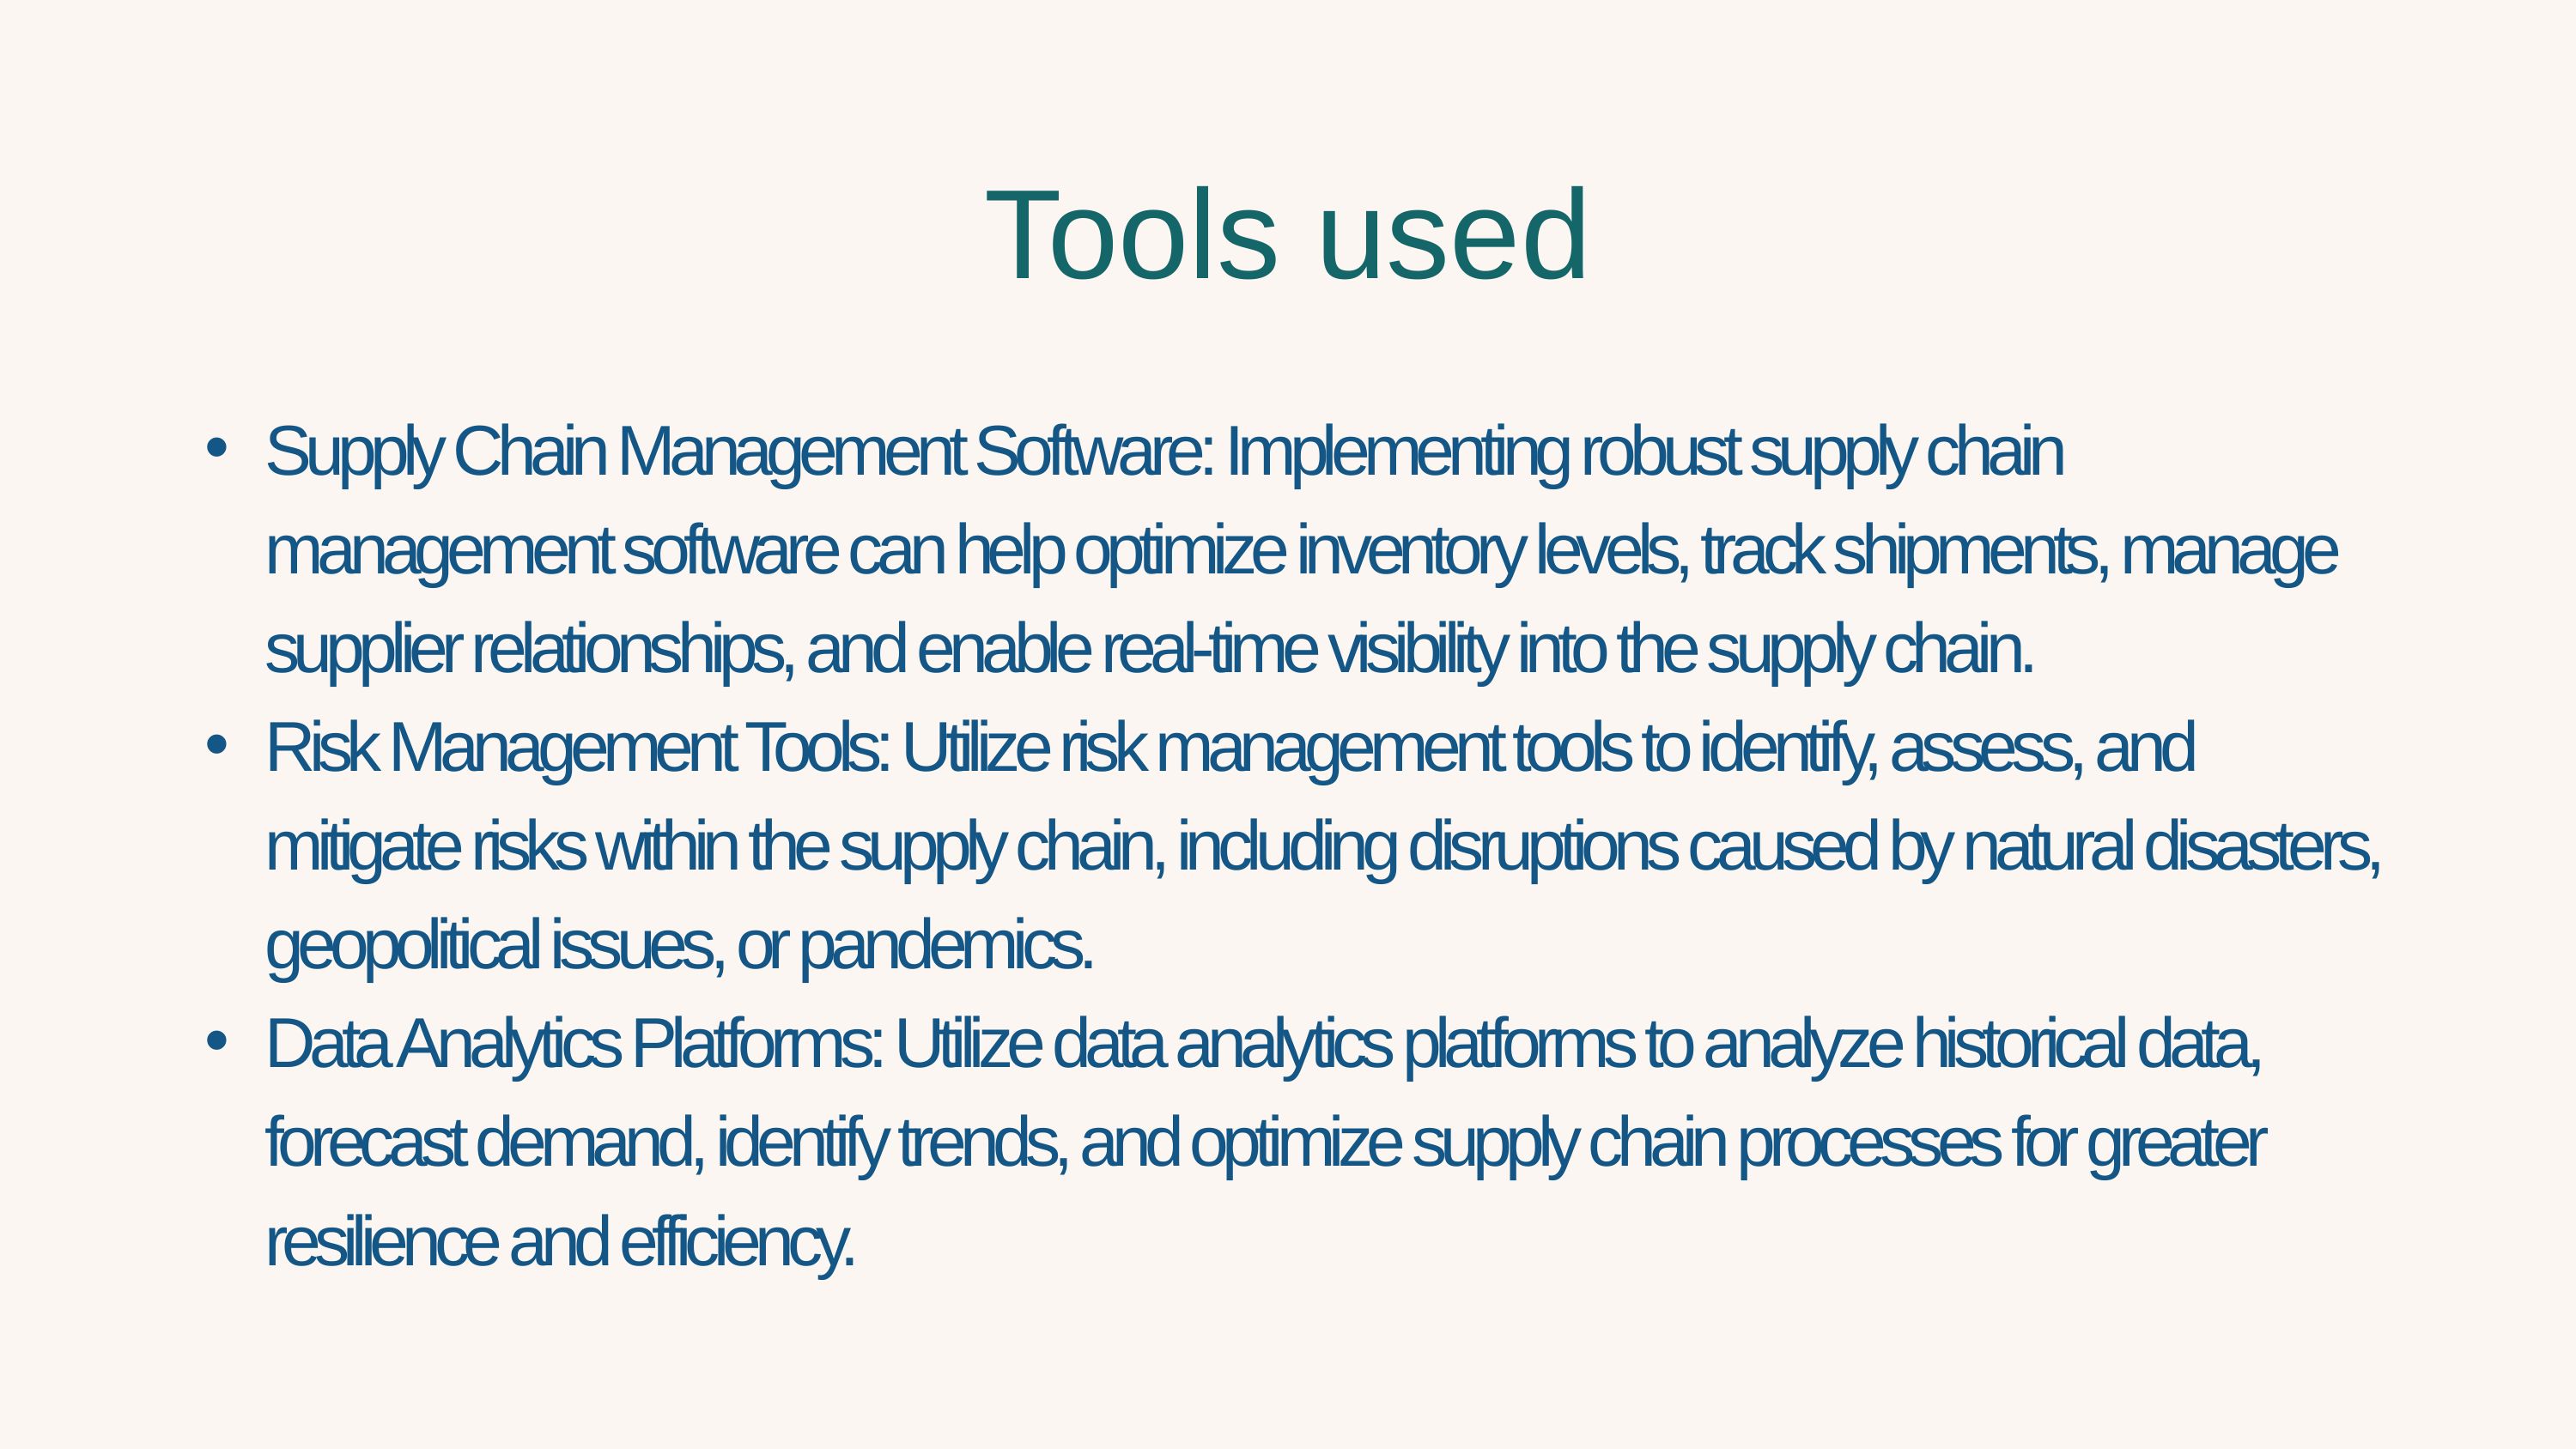

Tools used
Supply Chain Management Software: Implementing robust supply chain management software can help optimize inventory levels, track shipments, manage supplier relationships, and enable real-time visibility into the supply chain.
Risk Management Tools: Utilize risk management tools to identify, assess, and mitigate risks within the supply chain, including disruptions caused by natural disasters, geopolitical issues, or pandemics.
Data Analytics Platforms: Utilize data analytics platforms to analyze historical data, forecast demand, identify trends, and optimize supply chain processes for greater resilience and efficiency.